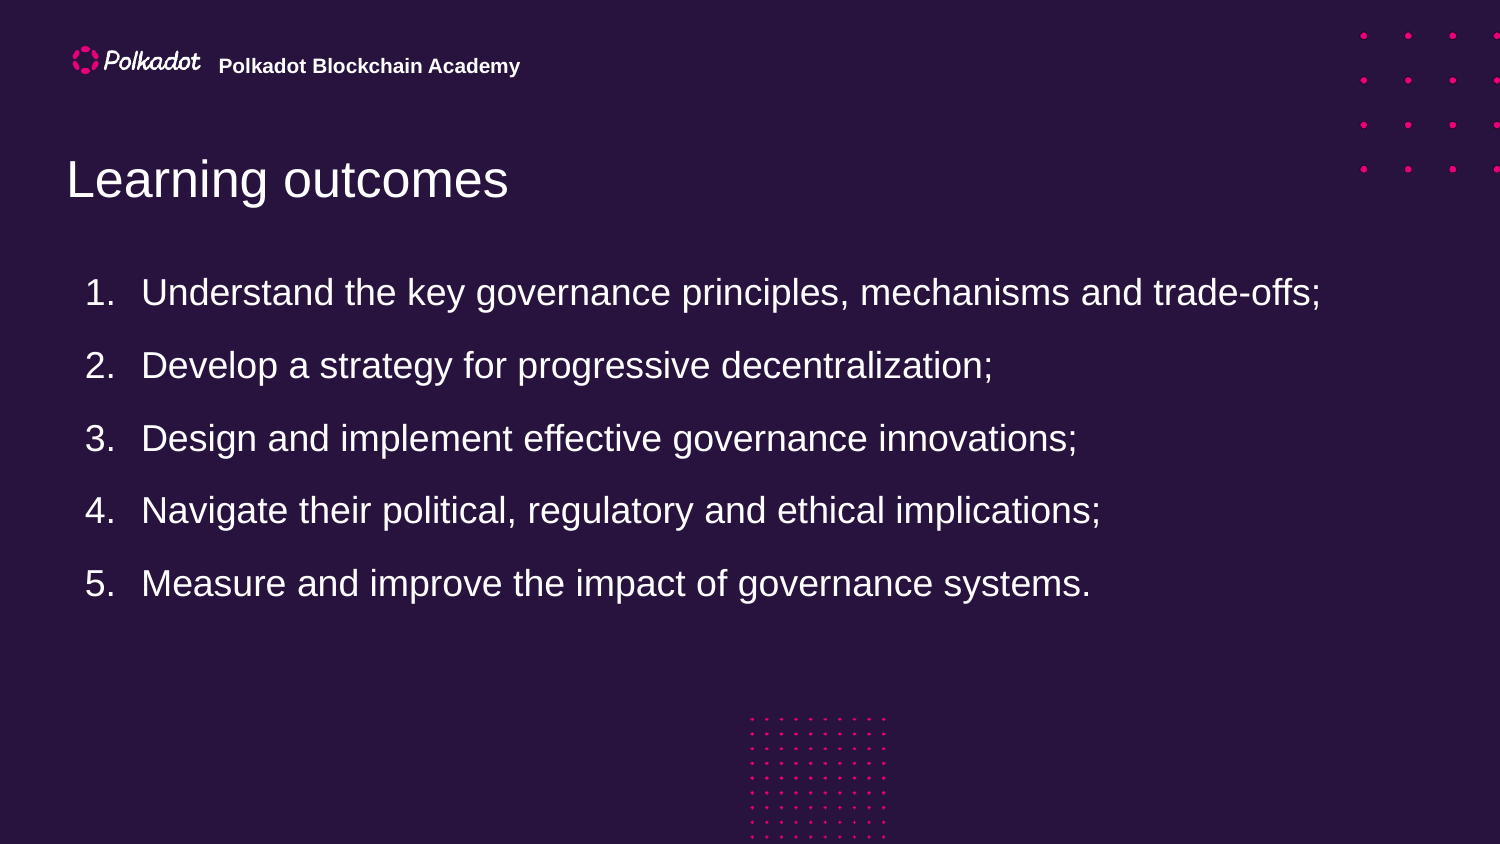

# Learning outcomes

Understand the key governance principles, mechanisms and trade-offs;
Develop a strategy for progressive decentralization;
Design and implement effective governance innovations;
Navigate their political, regulatory and ethical implications;
Measure and improve the impact of governance systems.